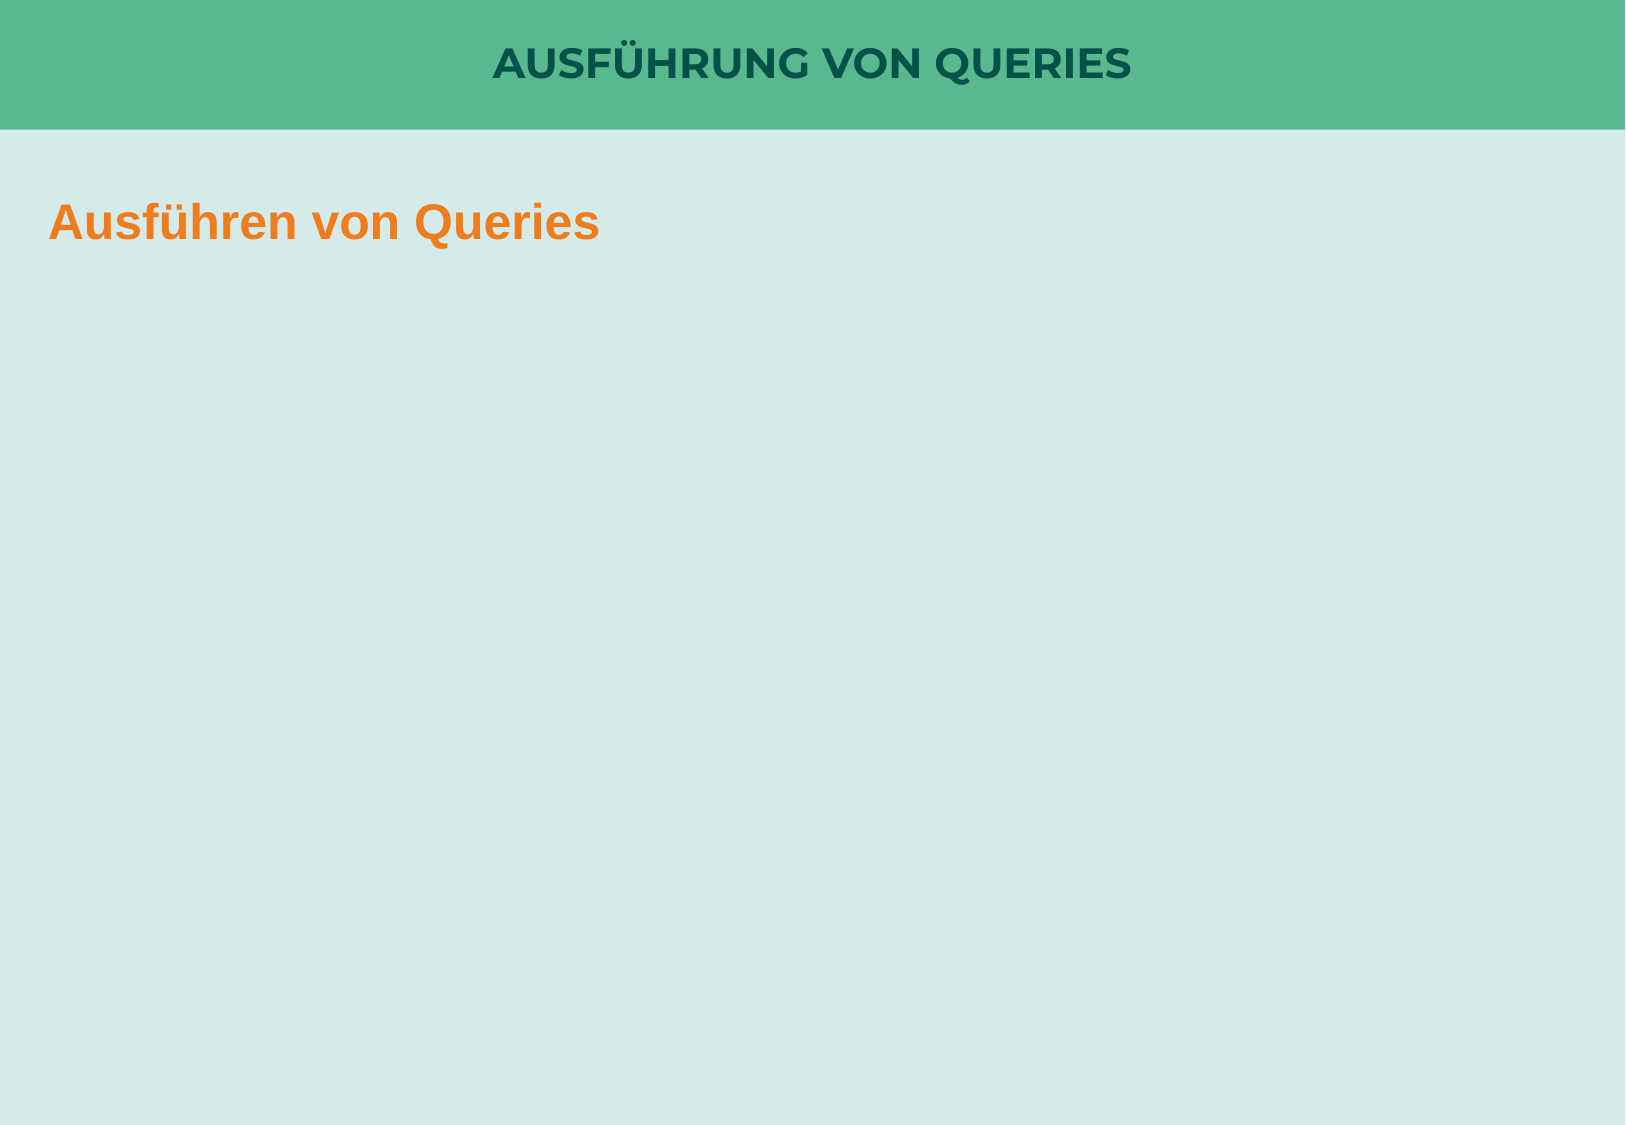

# Ausführung von Queries
Ausführen von Queries